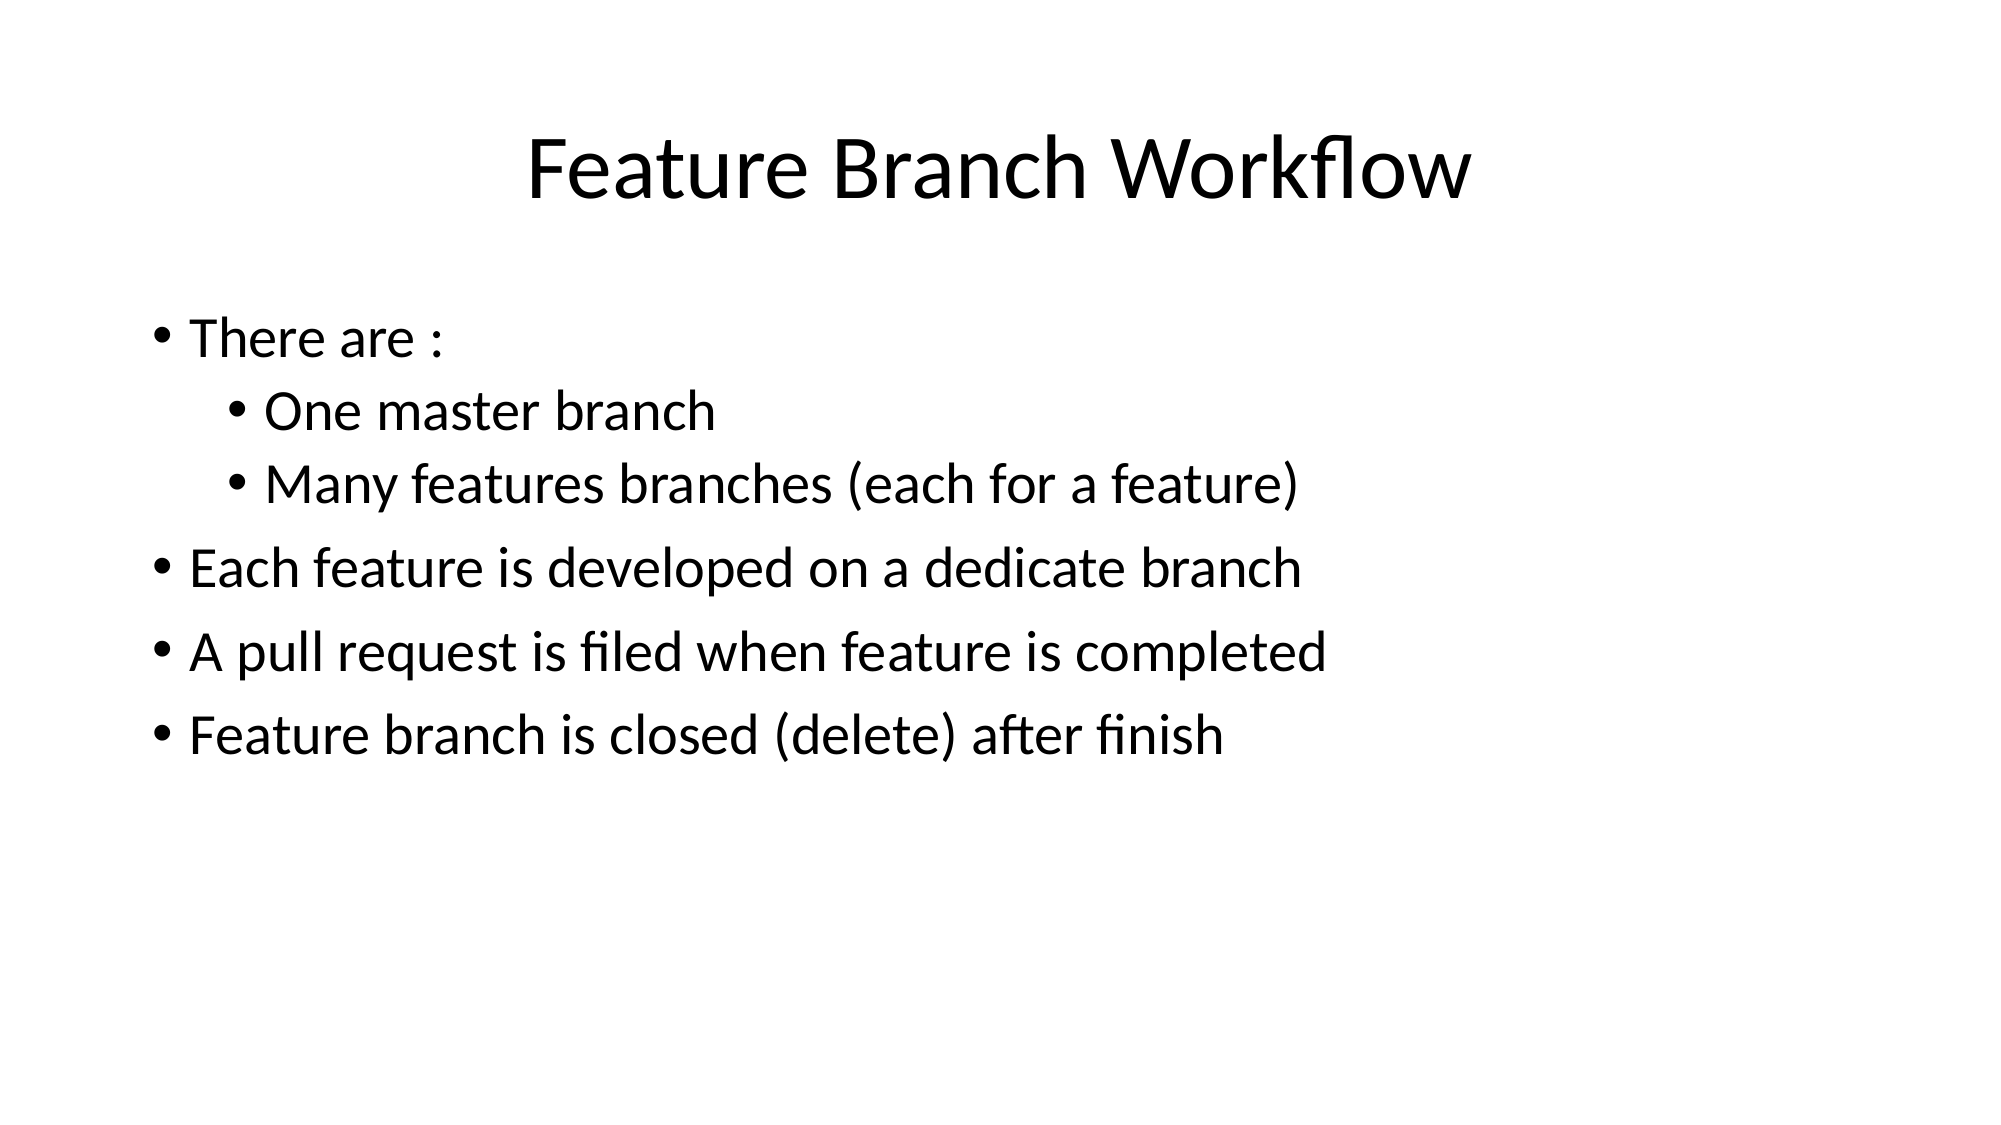

# Feature Branch Workflow
There are :
One master branch
Many features branches (each for a feature)
Each feature is developed on a dedicate branch
A pull request is filed when feature is completed
Feature branch is closed (delete) after finish